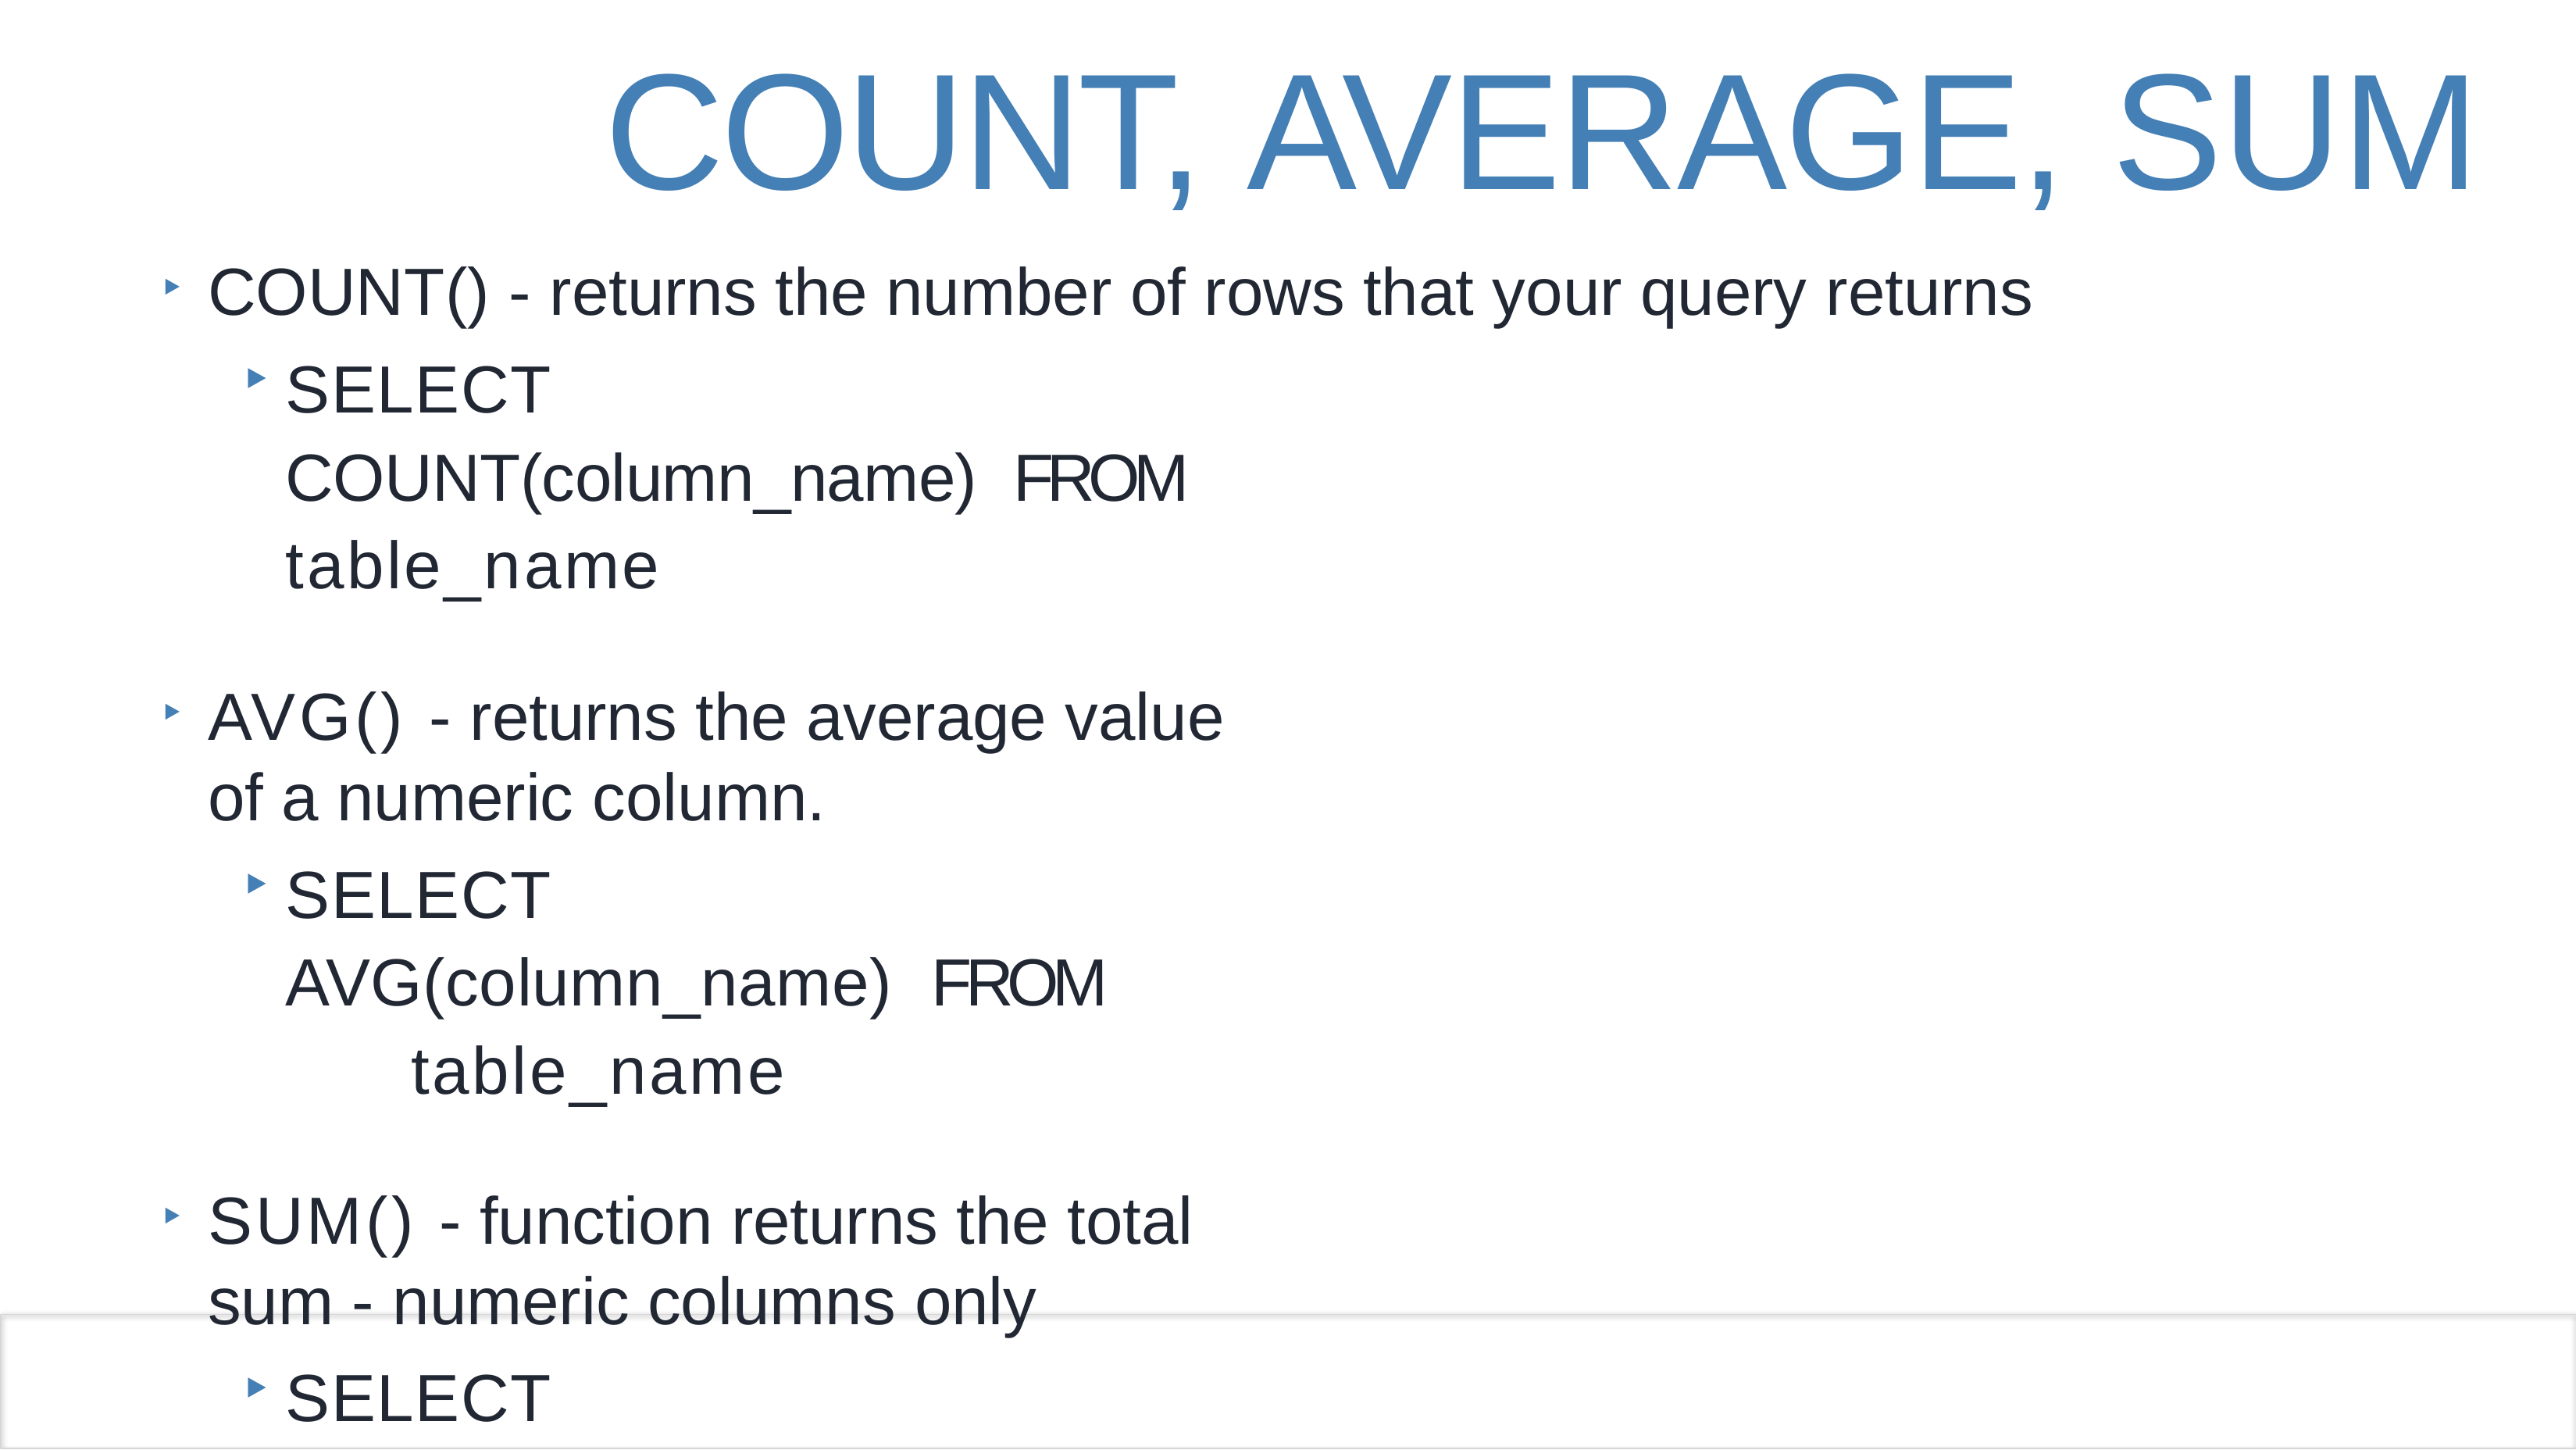

# COUNT, AVERAGE, SUM
COUNT() - returns the number of rows that your query returns
SELECT	COUNT(column_name)  FROM	table_name
AVG() - returns the average value of a numeric column.
SELECT	AVG(column_name)  FROM	table_name
SUM() - function returns the total sum - numeric columns only
SELECT	SUM(column_name)  FROM	table_name